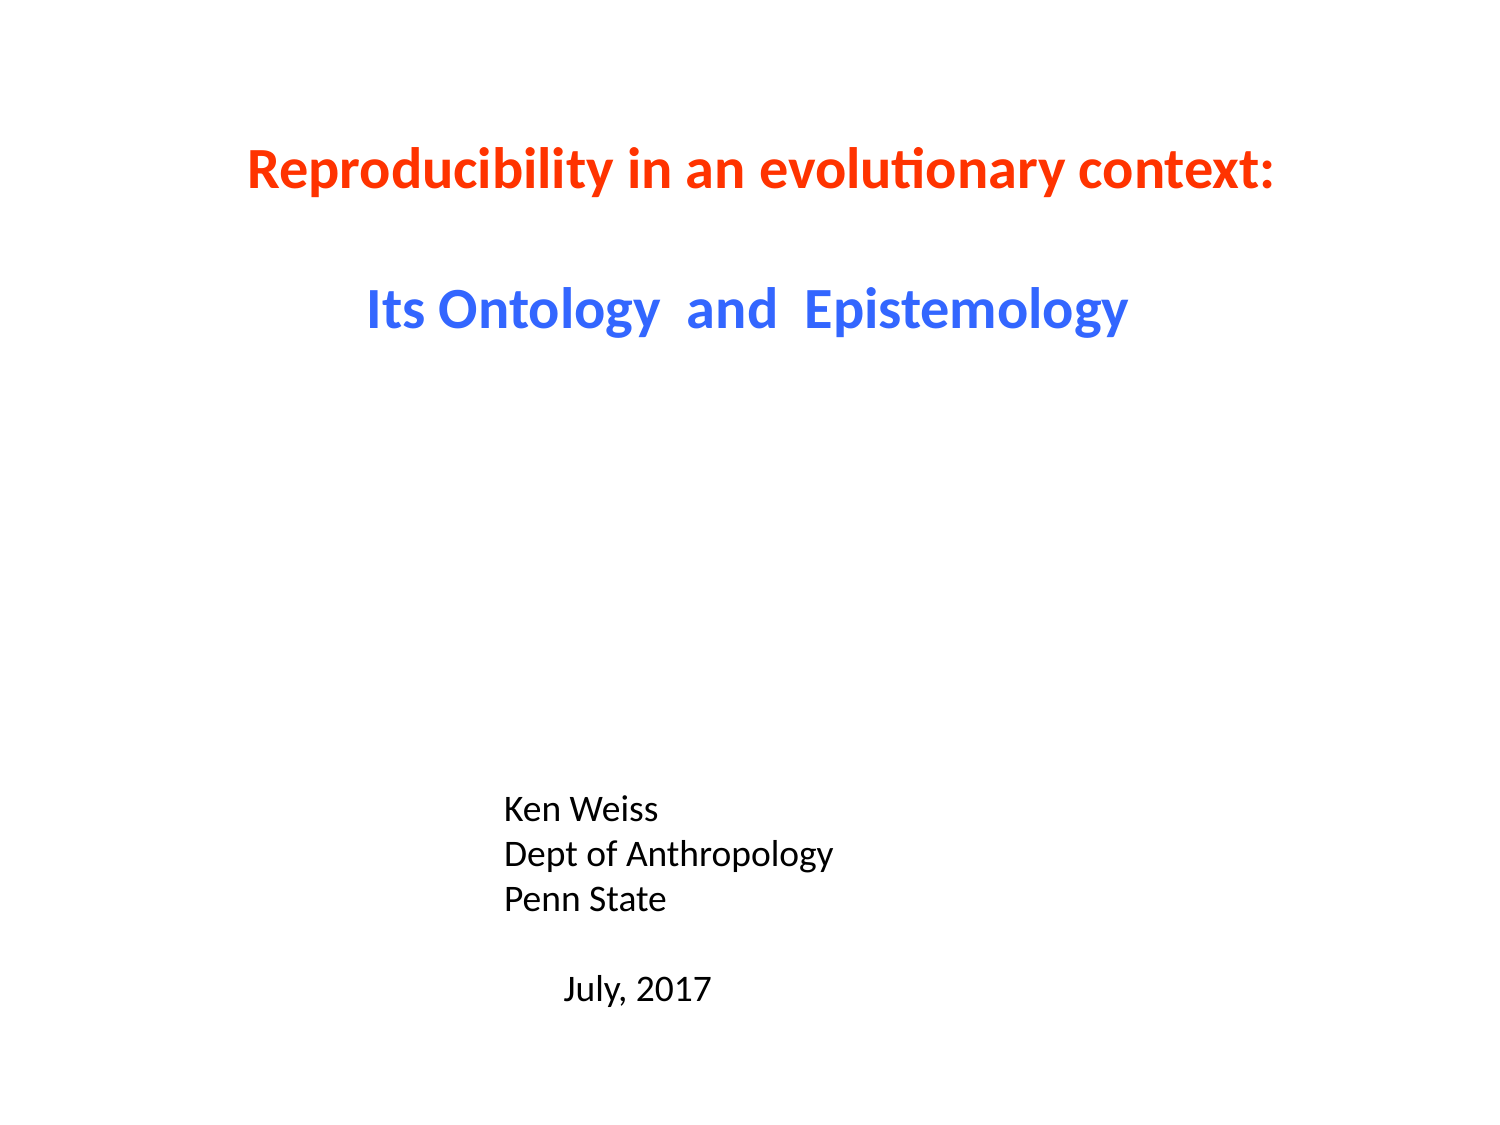

Reproducibility in an evolutionary context:

         Its Ontology  and  Epistemology
Ken Weiss
Dept of Anthropology
Penn State

       July, 2017